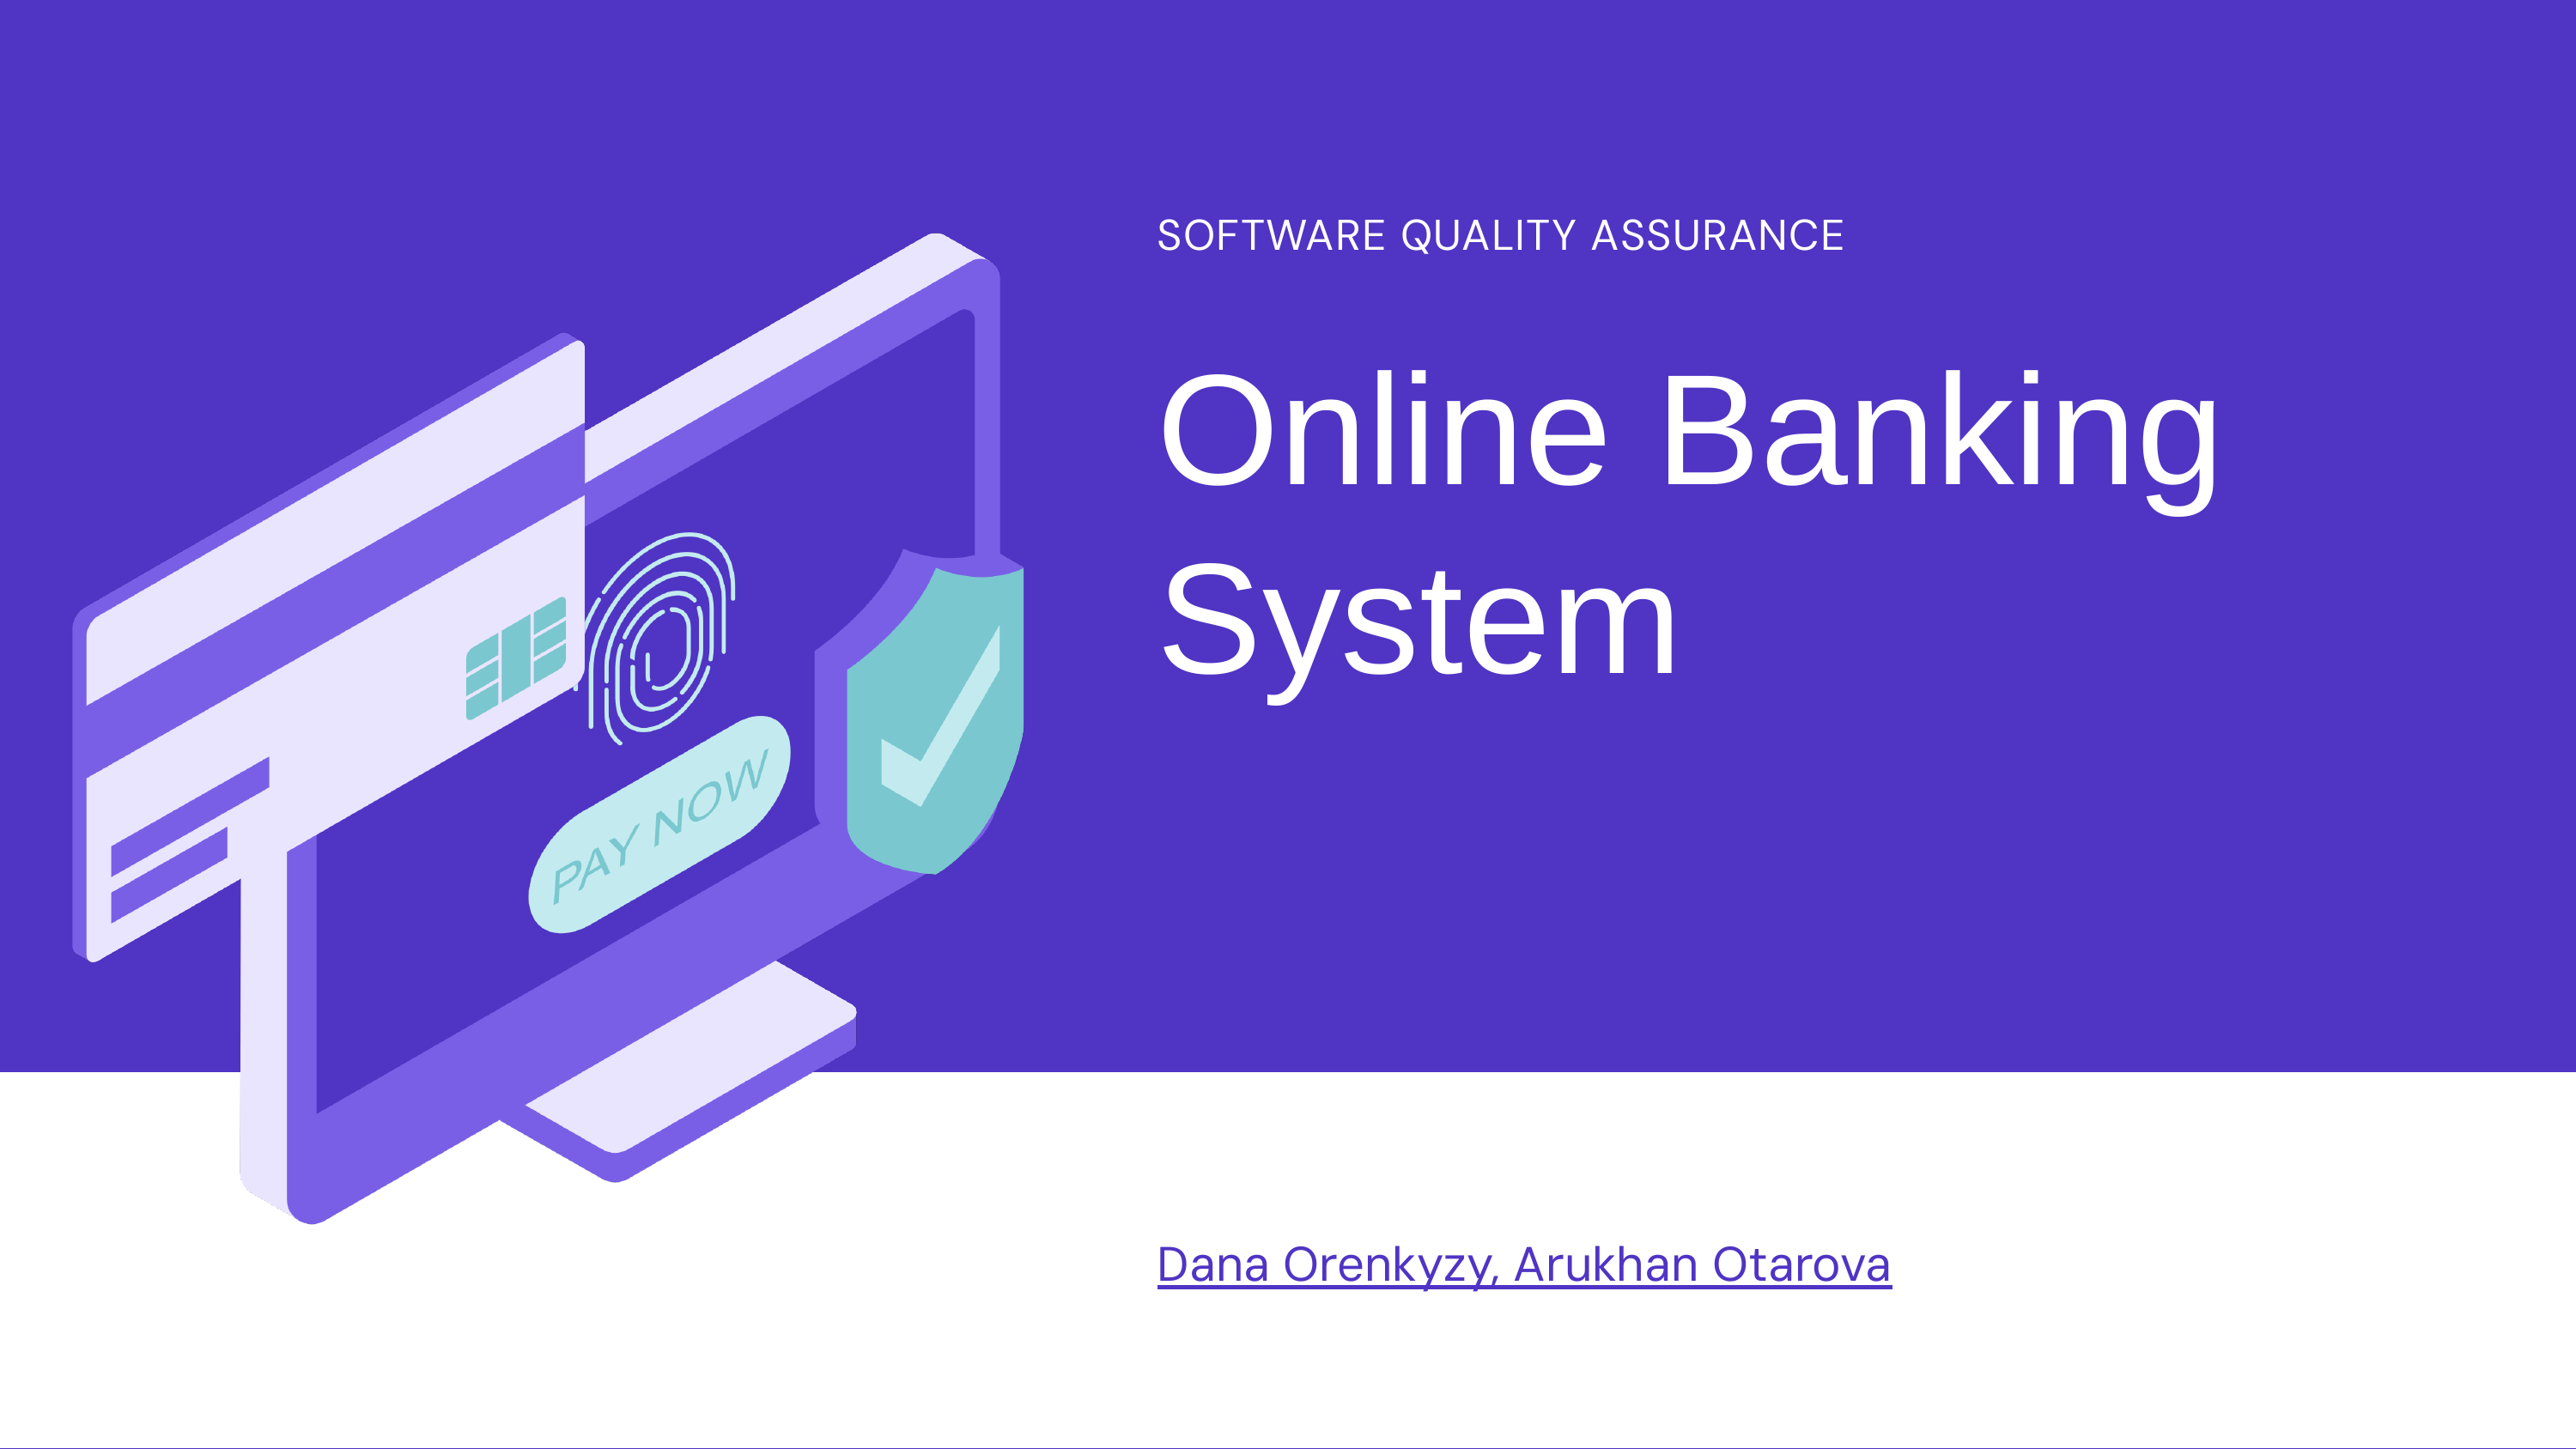

SOFTWARE QUALITY ASSURANCE
Online Banking System

Dana Orenkyzy, Arukhan Otarova